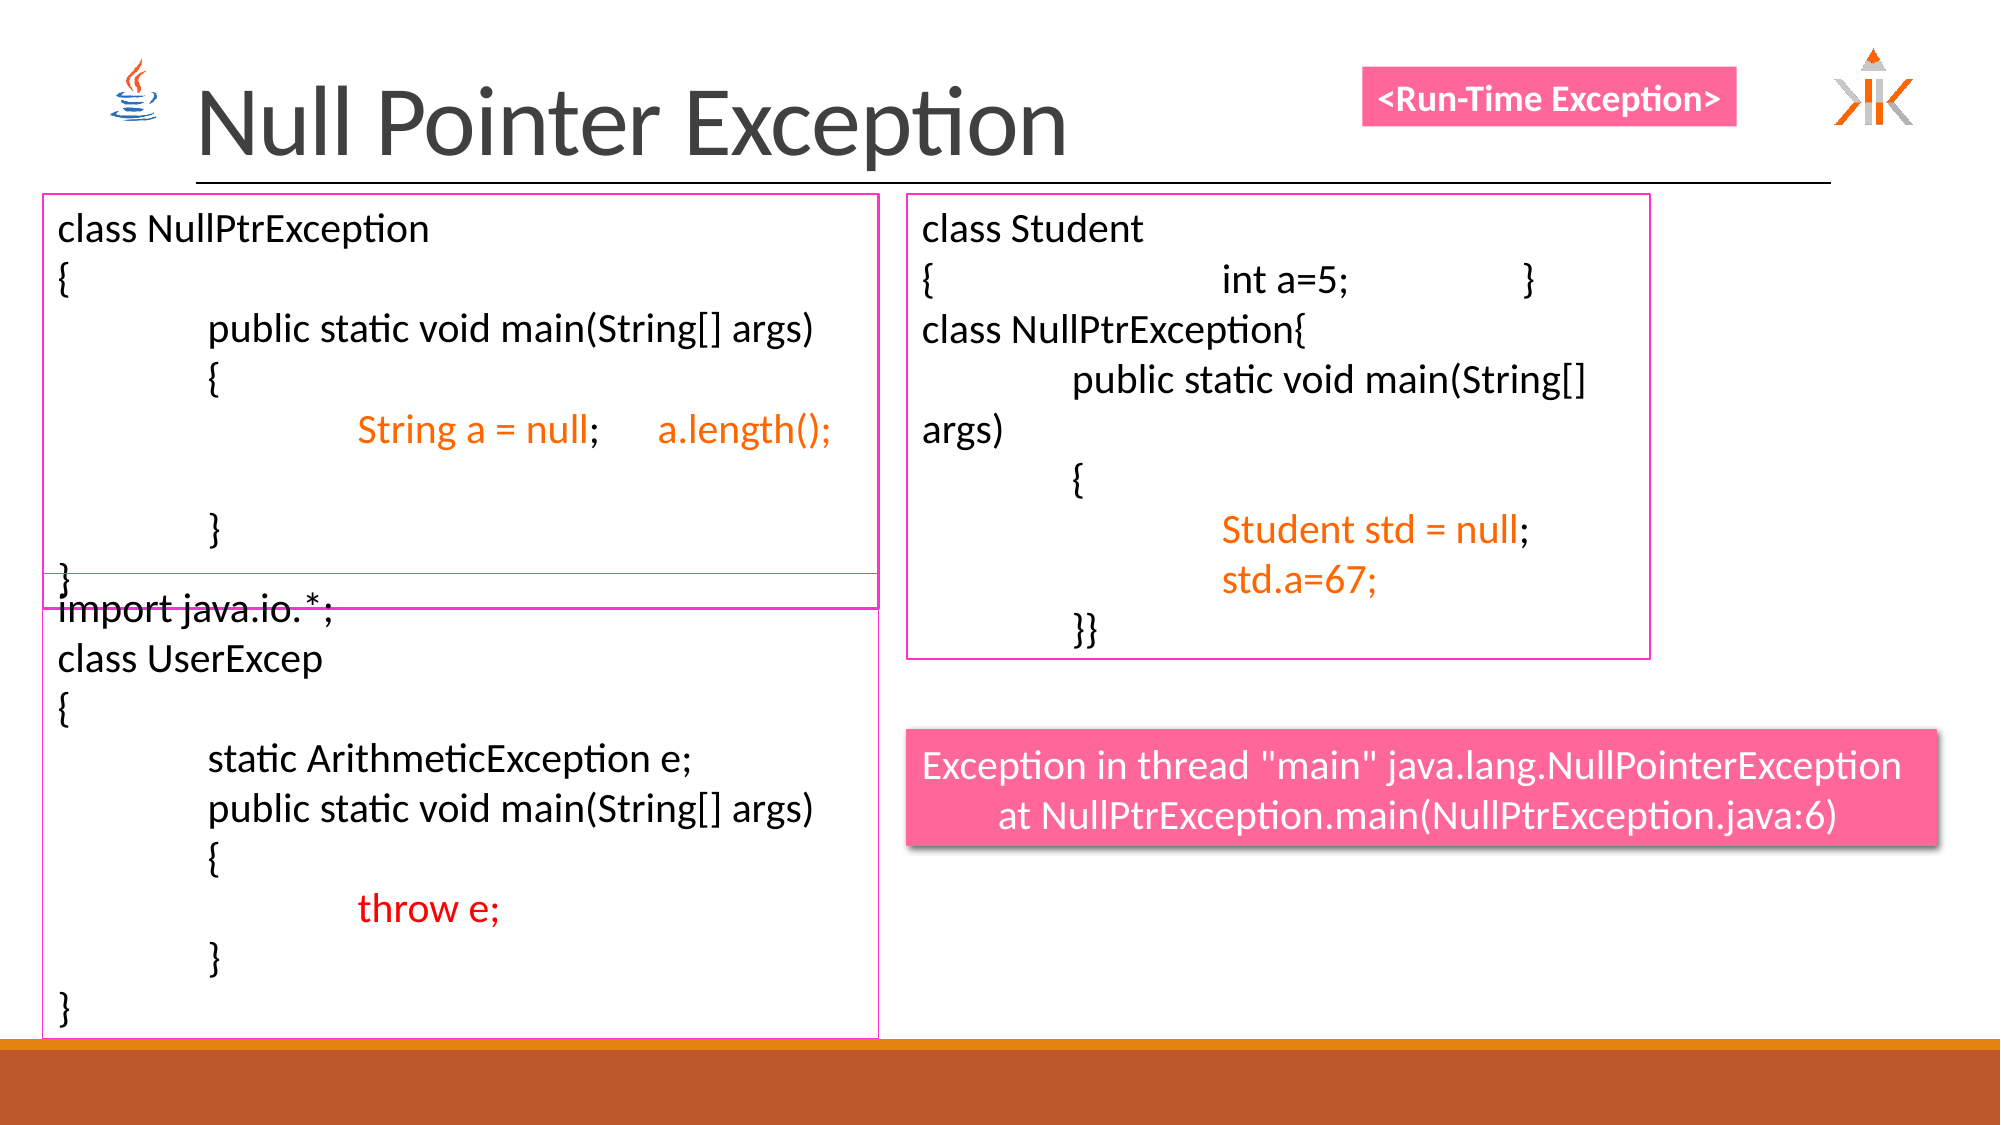

# Null Pointer Exception
<Run-Time Exception>
class NullPtrException
{
	public static void main(String[] args)
	{
		String a = null;	a.length();
	}
}
class Student
{		int a=5;		}
class NullPtrException{
	public static void main(String[] args)
	{
		Student std = null;
		std.a=67;
	}}
import java.io.*;
class UserExcep
{
	static ArithmeticException e;
	public static void main(String[] args)
	{
		throw e;
	}
}
Exception in thread "main" java.lang.NullPointerException
        at NullPtrException.main(NullPtrException.java:6)